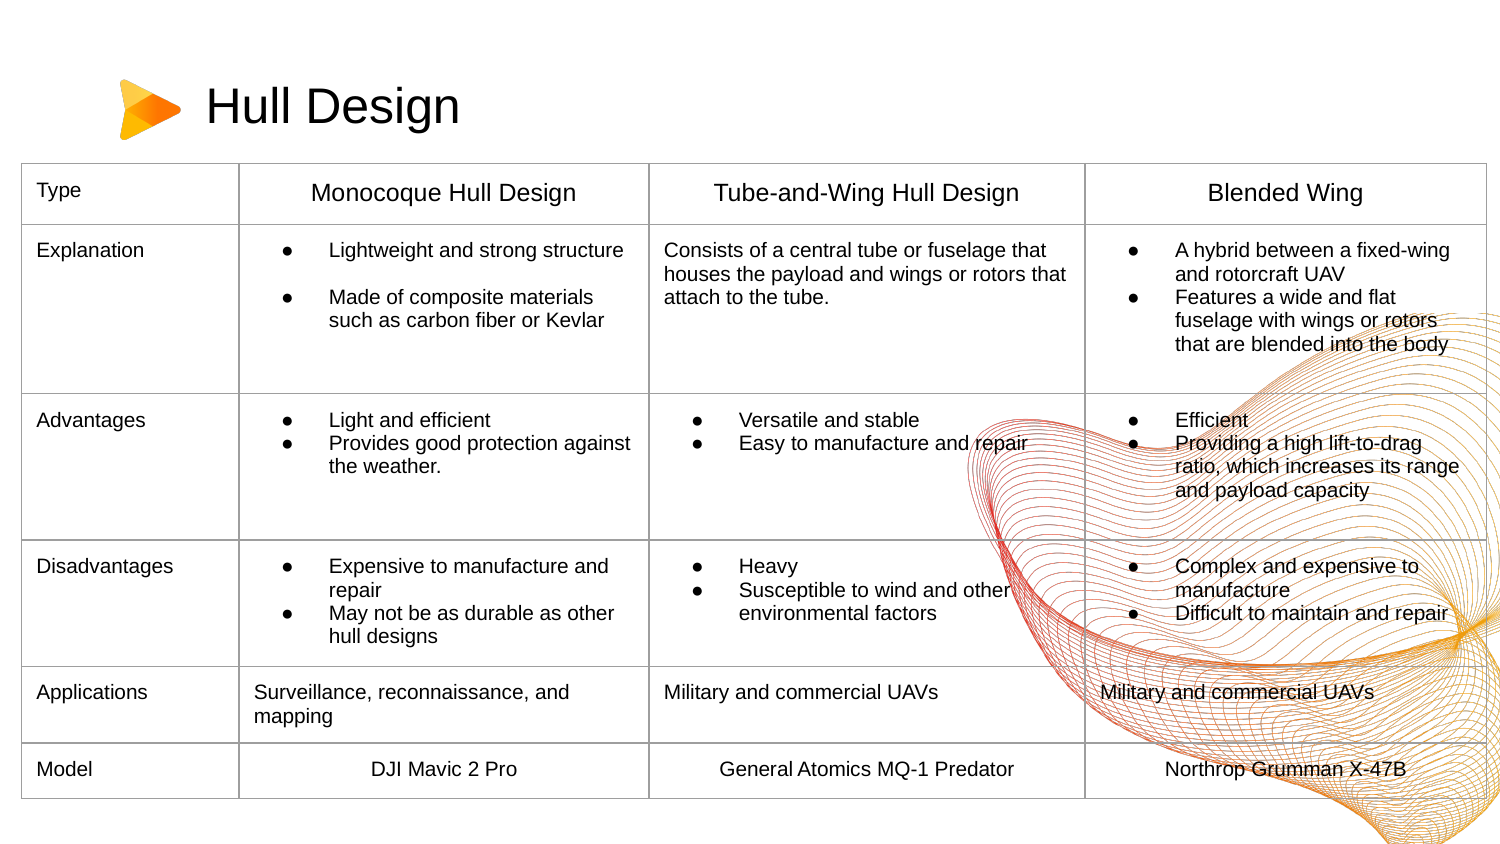

# Hull Design
| Type | Monocoque Hull Design | Tube-and-Wing Hull Design | Blended Wing |
| --- | --- | --- | --- |
| Explanation | Lightweight and strong structure Made of composite materials such as carbon fiber or Kevlar | Consists of a central tube or fuselage that houses the payload and wings or rotors that attach to the tube. | A hybrid between a fixed-wing and rotorcraft UAV Features a wide and flat fuselage with wings or rotors that are blended into the body |
| Advantages | Light and efficient Provides good protection against the weather. | Versatile and stable Easy to manufacture and repair | Efficient Providing a high lift-to-drag ratio, which increases its range and payload capacity |
| Disadvantages | Expensive to manufacture and repair May not be as durable as other hull designs | Heavy Susceptible to wind and other environmental factors | Complex and expensive to manufacture Difficult to maintain and repair |
| Applications | Surveillance, reconnaissance, and mapping | Military and commercial UAVs | Military and commercial UAVs |
| Model | DJI Mavic 2 Pro | General Atomics MQ-1 Predator | Northrop Grumman X-47B |